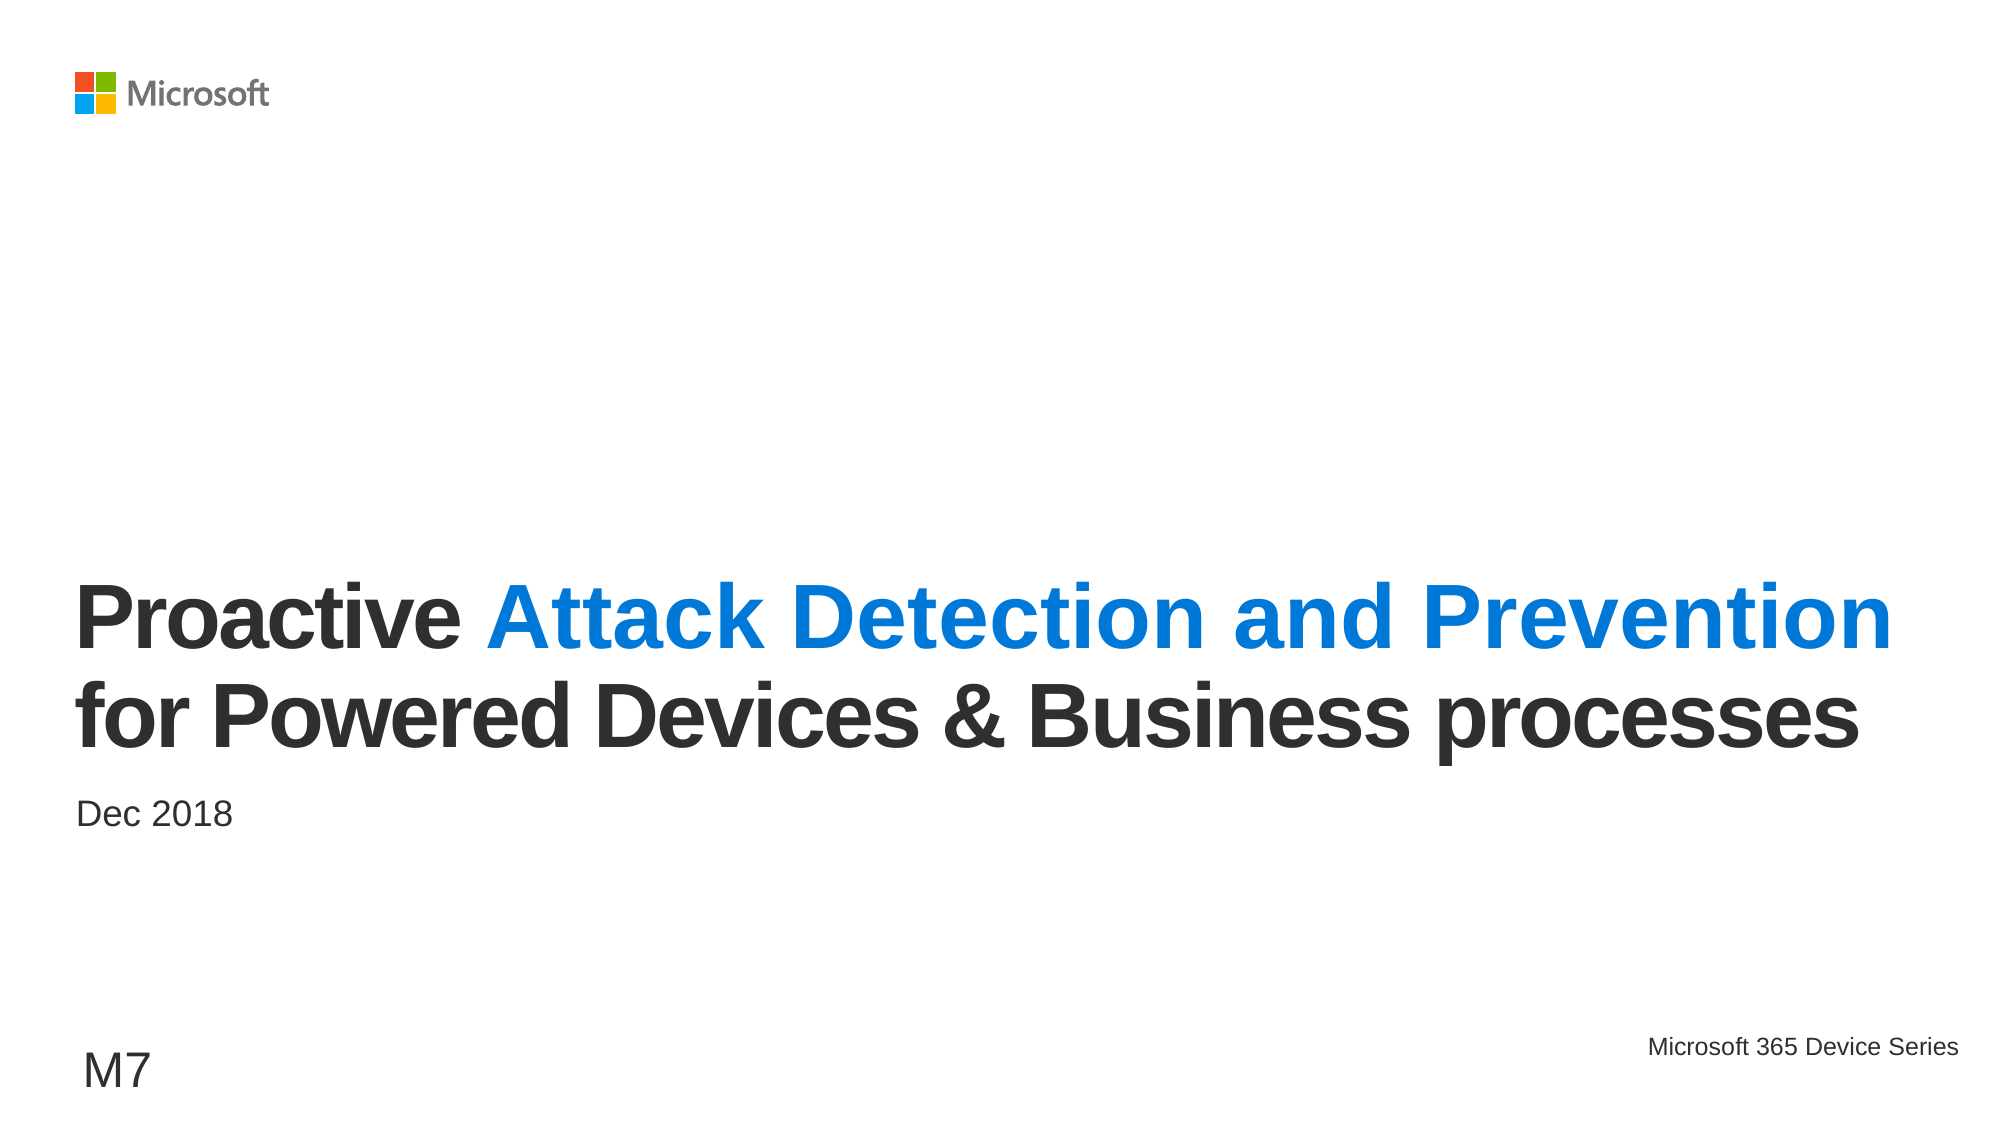

# Proactive Attack Detection and Prevention for Powered Devices & Business processes
Dec 2018
M7
Microsoft 365 Device Series